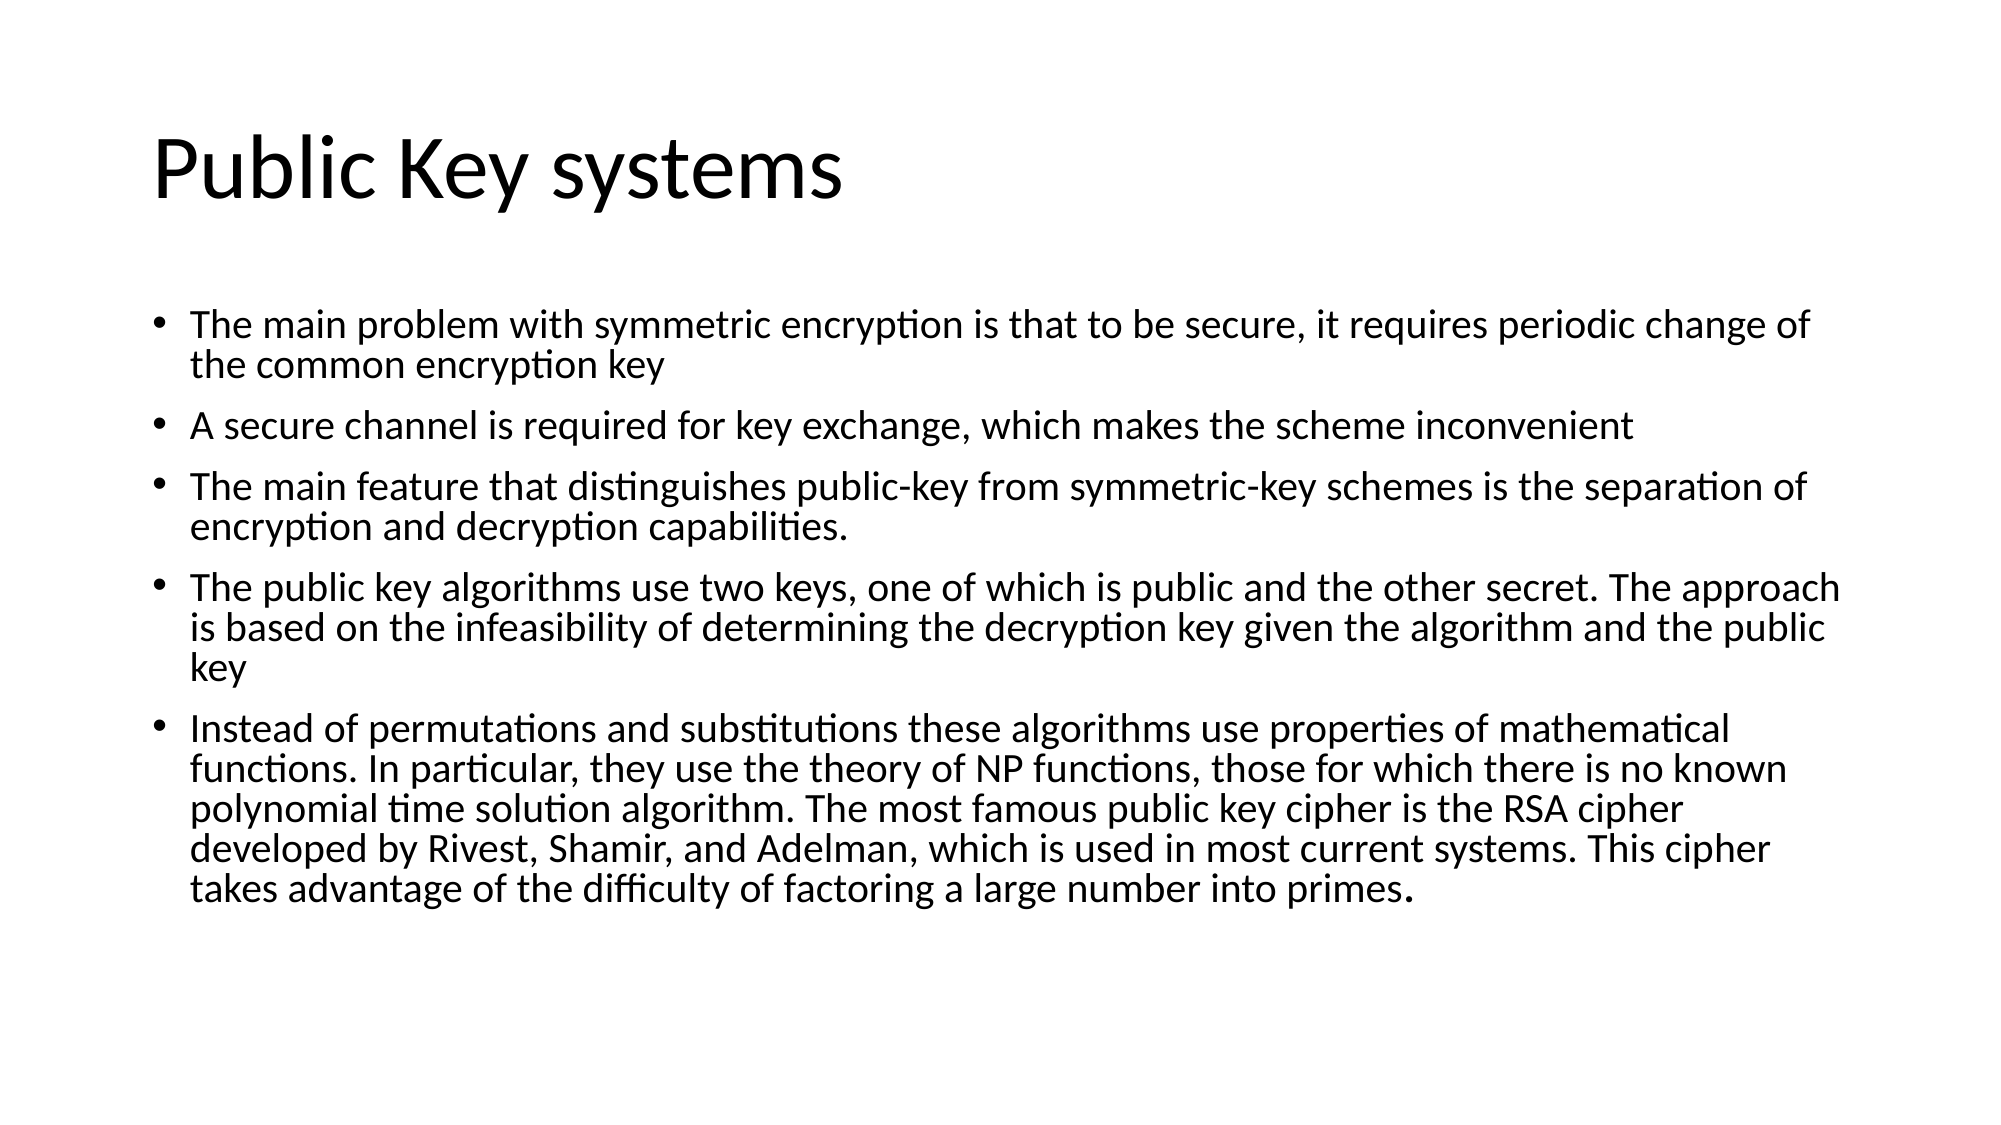

Public Key systems
The main problem with symmetric encryption is that to be secure, it requires periodic change of the common encryption key
A secure channel is required for key exchange, which makes the scheme inconvenient
The main feature that distinguishes public-key from symmetric-key schemes is the separation of encryption and decryption capabilities.
The public key algorithms use two keys, one of which is public and the other secret. The approach is based on the infeasibility of determining the decryption key given the algorithm and the public key
Instead of permutations and substitutions these algorithms use properties of mathematical functions. In particular, they use the theory of NP functions, those for which there is no known polynomial time solution algorithm. The most famous public key cipher is the RSA cipher developed by Rivest, Shamir, and Adelman, which is used in most current systems. This cipher takes advantage of the difficulty of factoring a large number into primes.